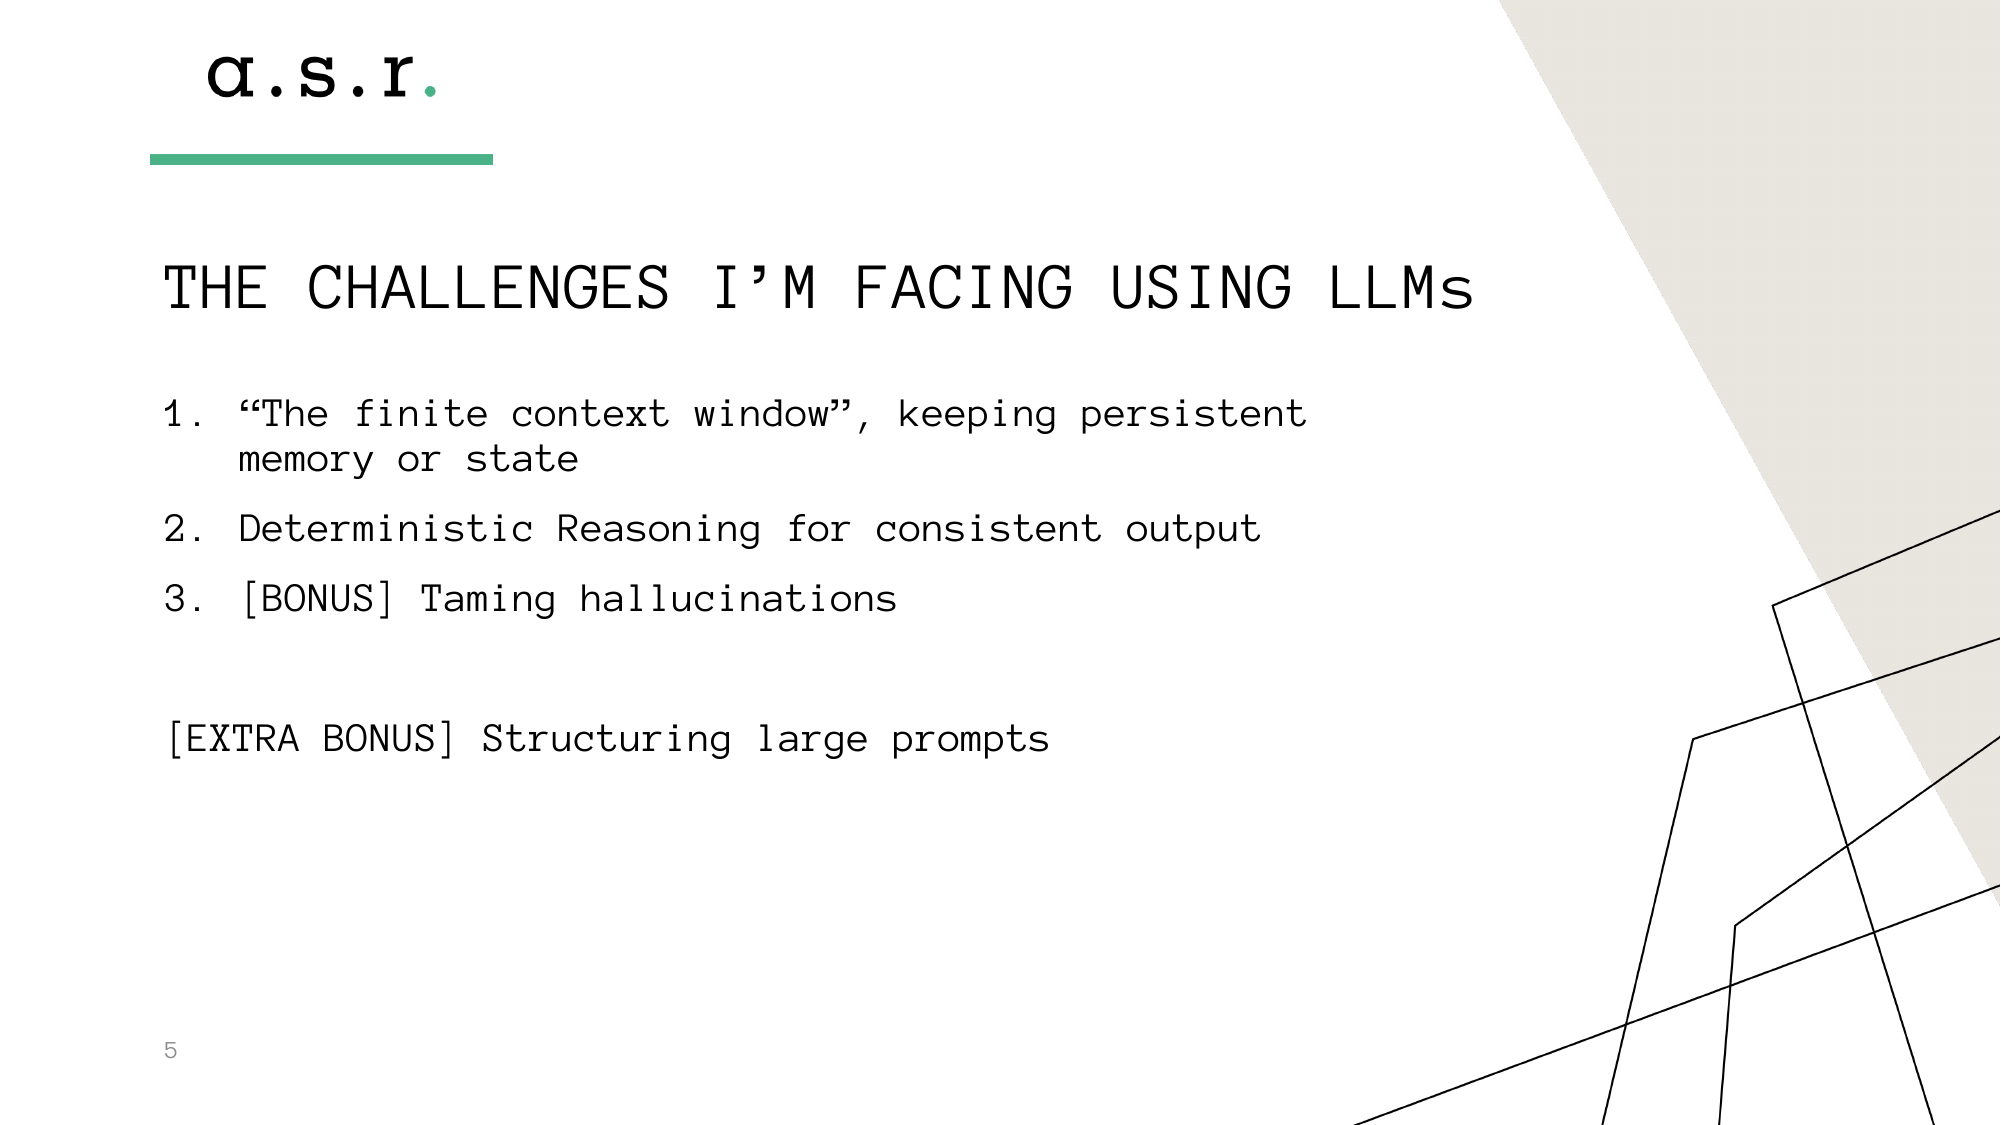

# THE CHALLENGES I’M FACING USING LLMs
“The finite context window”, keeping persistent memory or state
Deterministic Reasoning for consistent output
[BONUS] Taming hallucinations

[EXTRA BONUS] Structuring large prompts

5